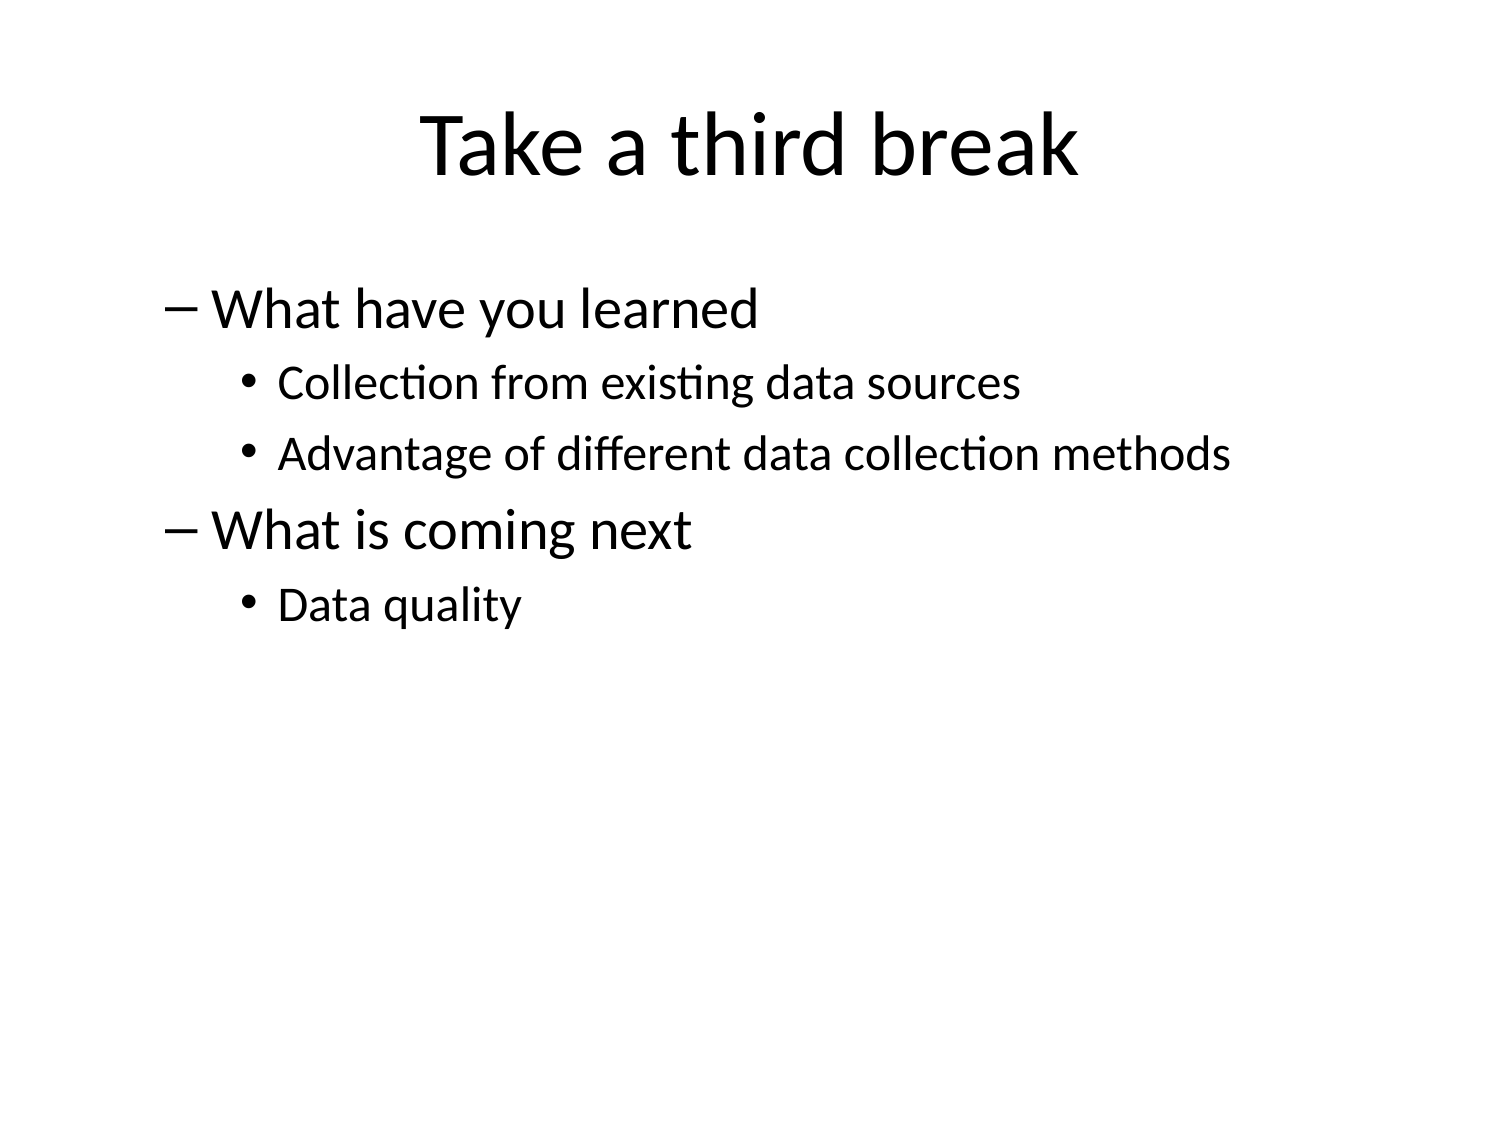

# Take a third break
What have you learned
Collection from existing data sources
Advantage of different data collection methods
What is coming next
Data quality